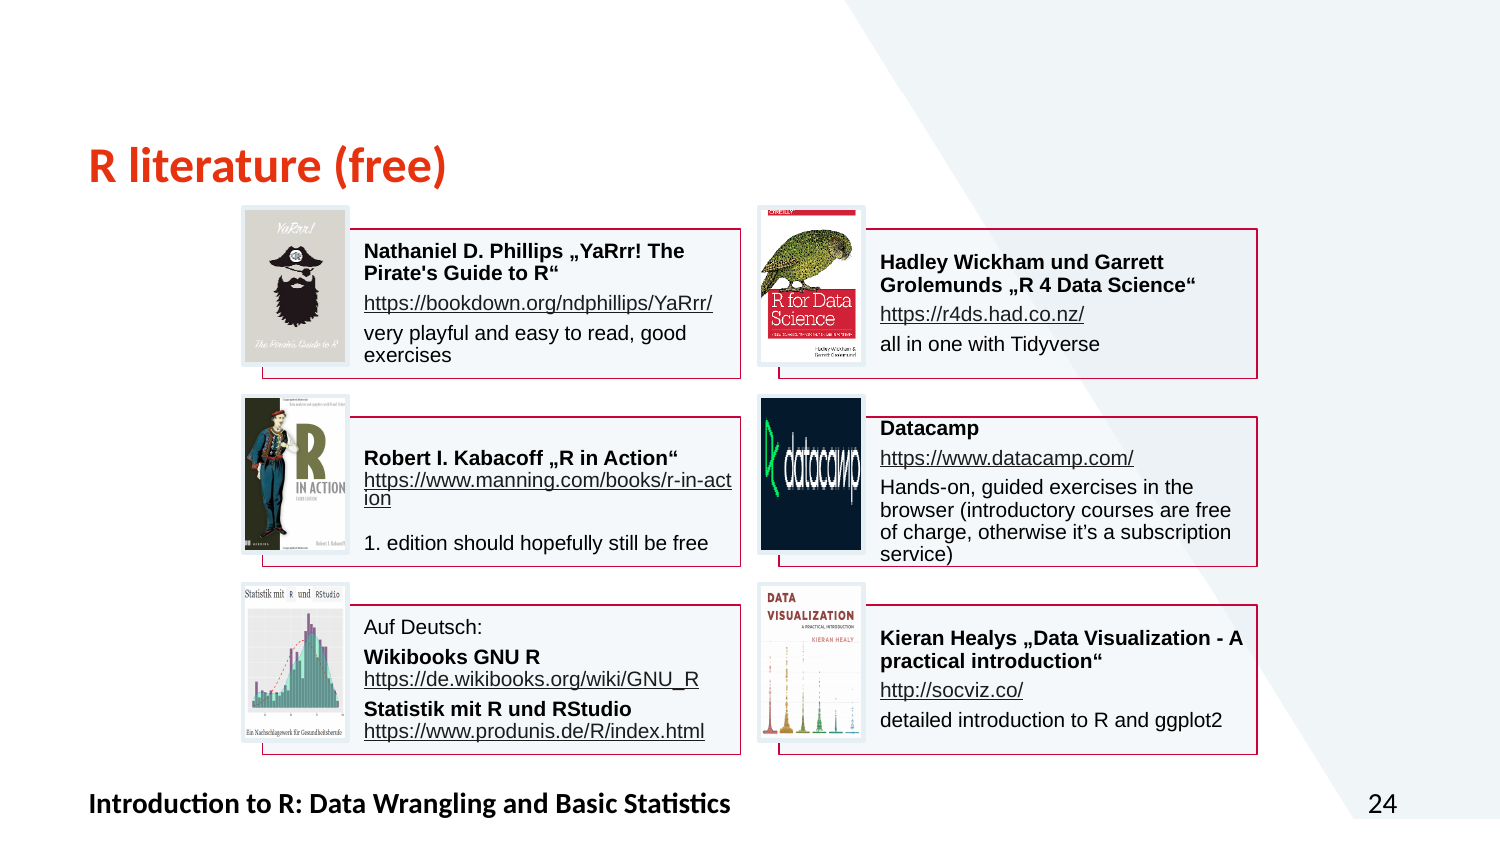

# R literature (free)
Nathaniel D. Phillips „YaRrr! The Pirate's Guide to R“
https://bookdown.org/ndphillips/YaRrr/
very playful and easy to read, good exercises
Hadley Wickham und Garrett Grolemunds „R 4 Data Science“
https://r4ds.had.co.nz/
all in one with Tidyverse
Robert I. Kabacoff „R in Action“
https://www.manning.com/books/r-in-action
1. edition should hopefully still be free
Datacamp
https://www.datacamp.com/
Hands-on, guided exercises in the browser (introductory courses are free of charge, otherwise it’s a subscription service)
Auf Deutsch:
Wikibooks GNU R https://de.wikibooks.org/wiki/GNU_R
Statistik mit R und RStudio https://www.produnis.de/R/index.html
Kieran Healys „Data Visualization - A practical introduction“
http://socviz.co/
detailed introduction to R and ggplot2
Introduction to R: Data Wrangling and Basic Statistics
24